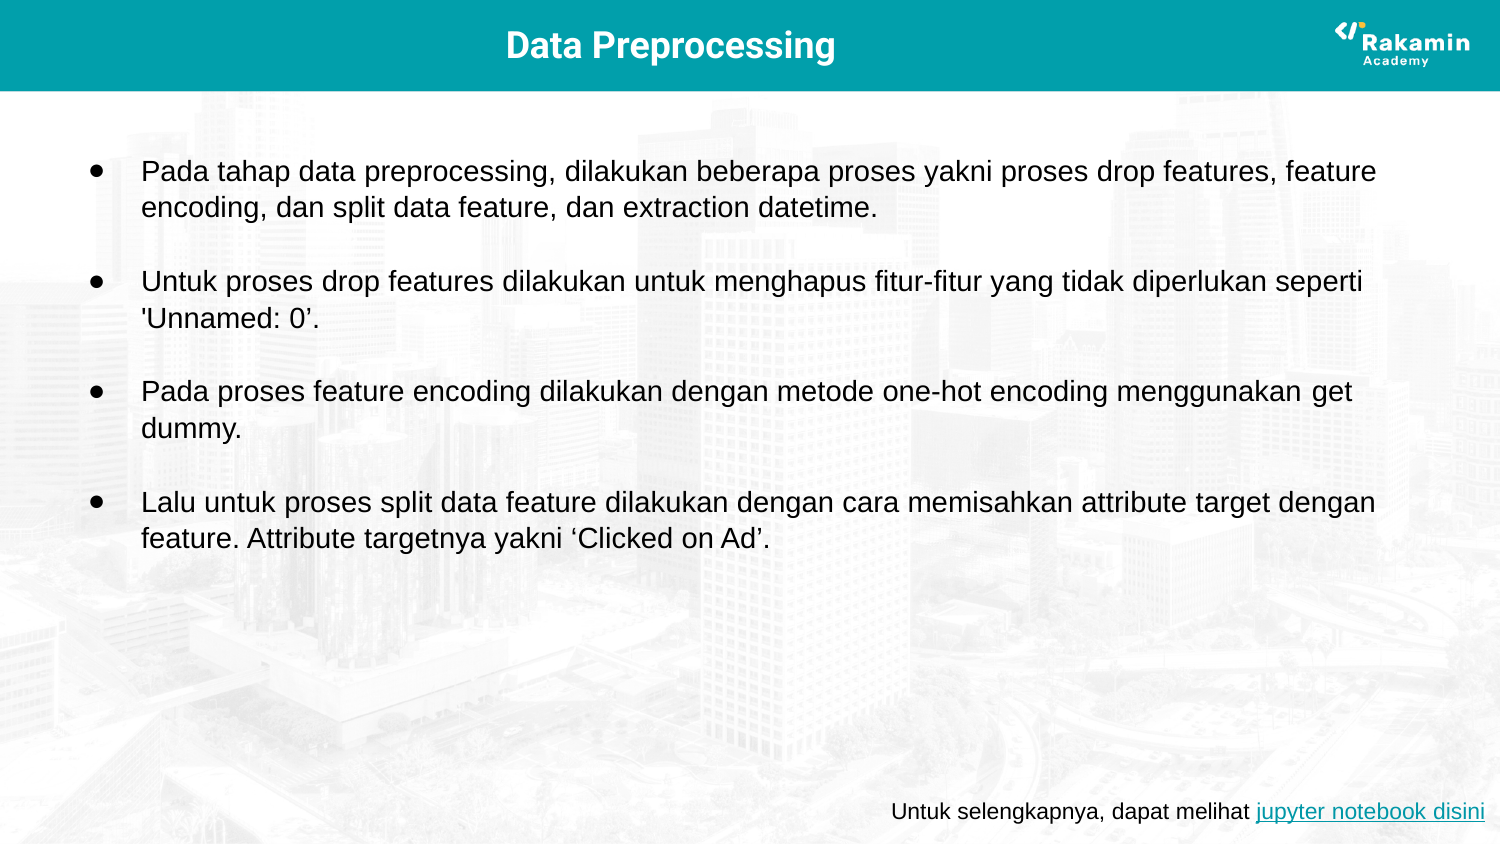

# Data Preprocessing
Pada tahap data preprocessing, dilakukan beberapa proses yakni proses drop features, feature encoding, dan split data feature, dan extraction datetime.

Untuk proses drop features dilakukan untuk menghapus fitur-fitur yang tidak diperlukan seperti 'Unnamed: 0’.

Pada proses feature encoding dilakukan dengan metode one-hot encoding menggunakan get dummy.

Lalu untuk proses split data feature dilakukan dengan cara memisahkan attribute target dengan feature. Attribute targetnya yakni ‘Clicked on Ad’.
Untuk selengkapnya, dapat melihat jupyter notebook disini